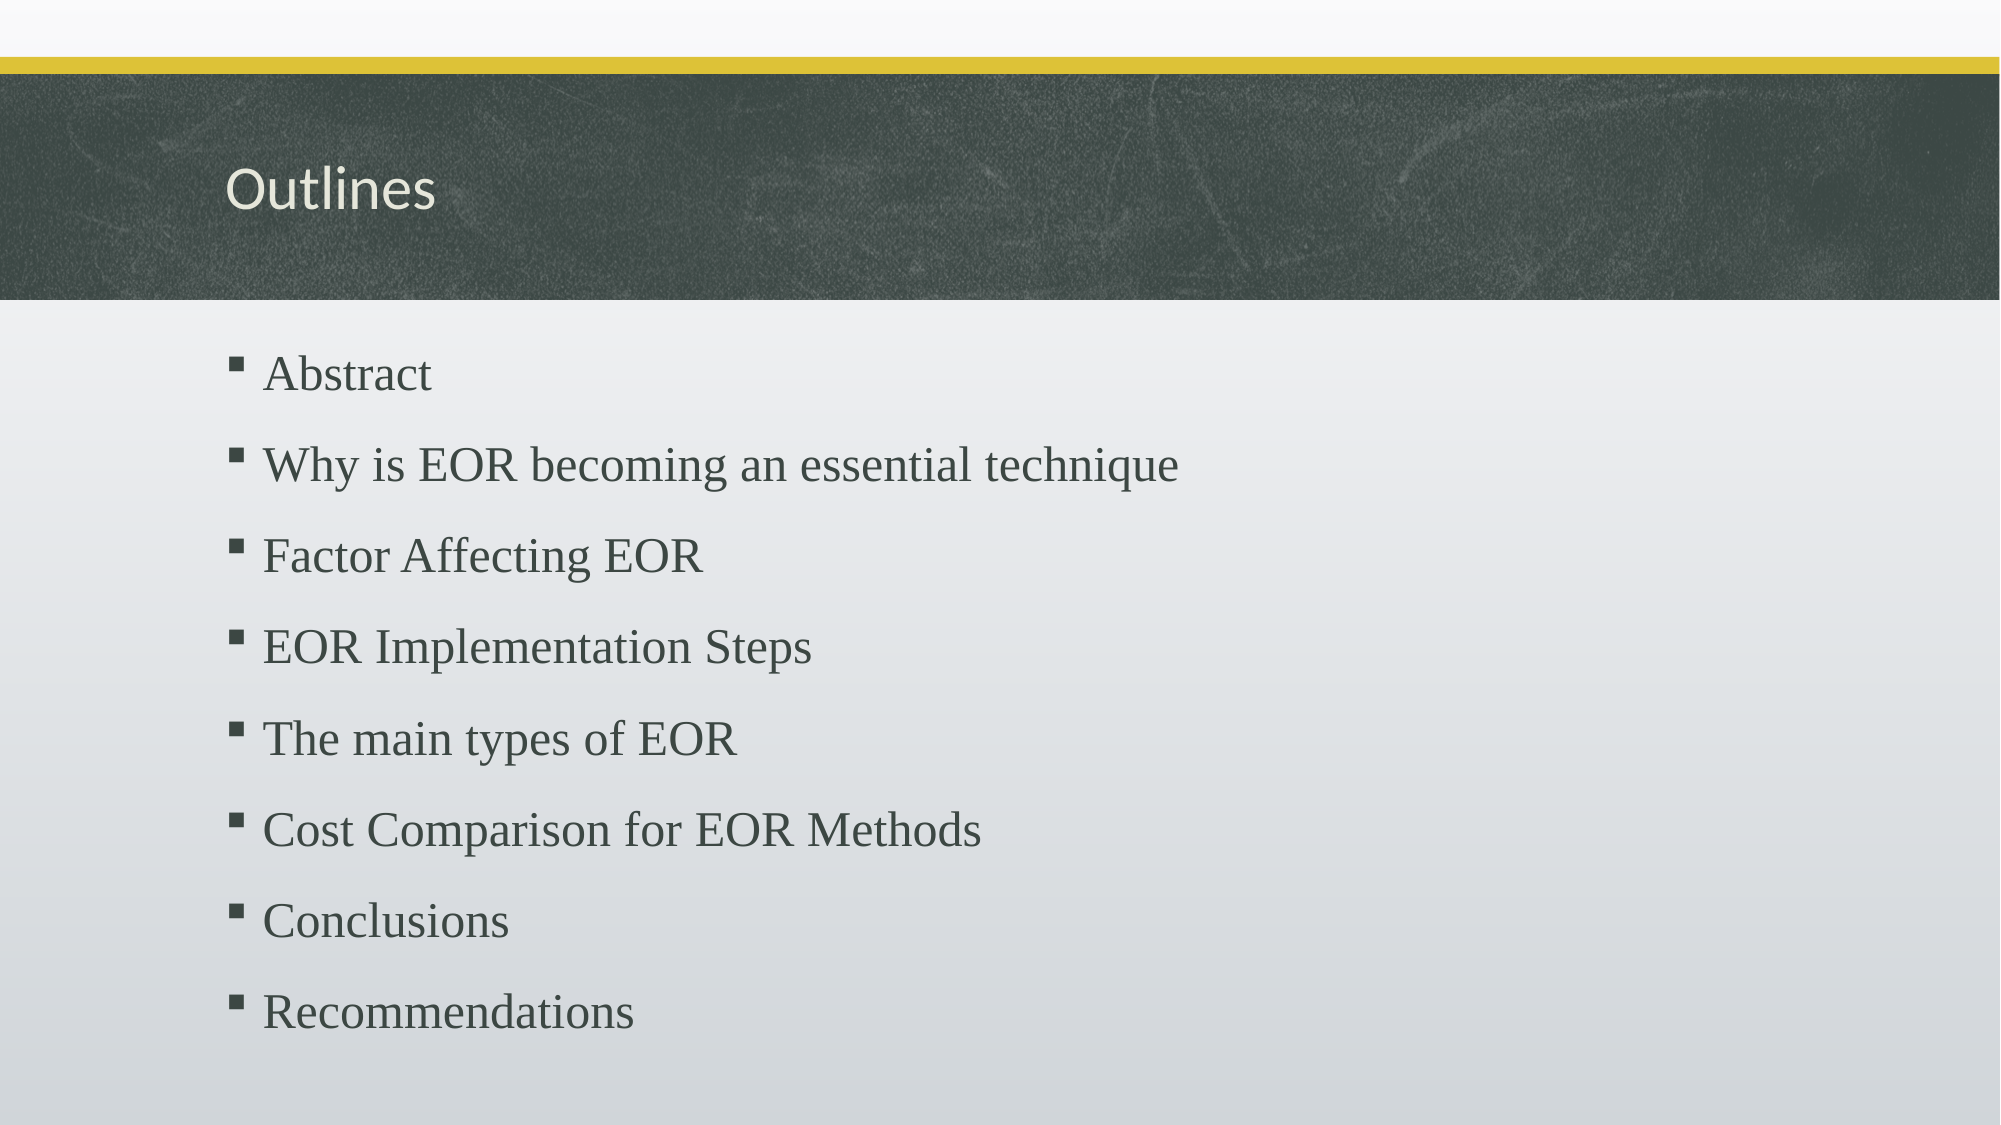

# Outlines
Abstract
Why is EOR becoming an essential technique
Factor Affecting EOR
EOR Implementation Steps
The main types of EOR
Cost Comparison for EOR Methods
Conclusions
Recommendations